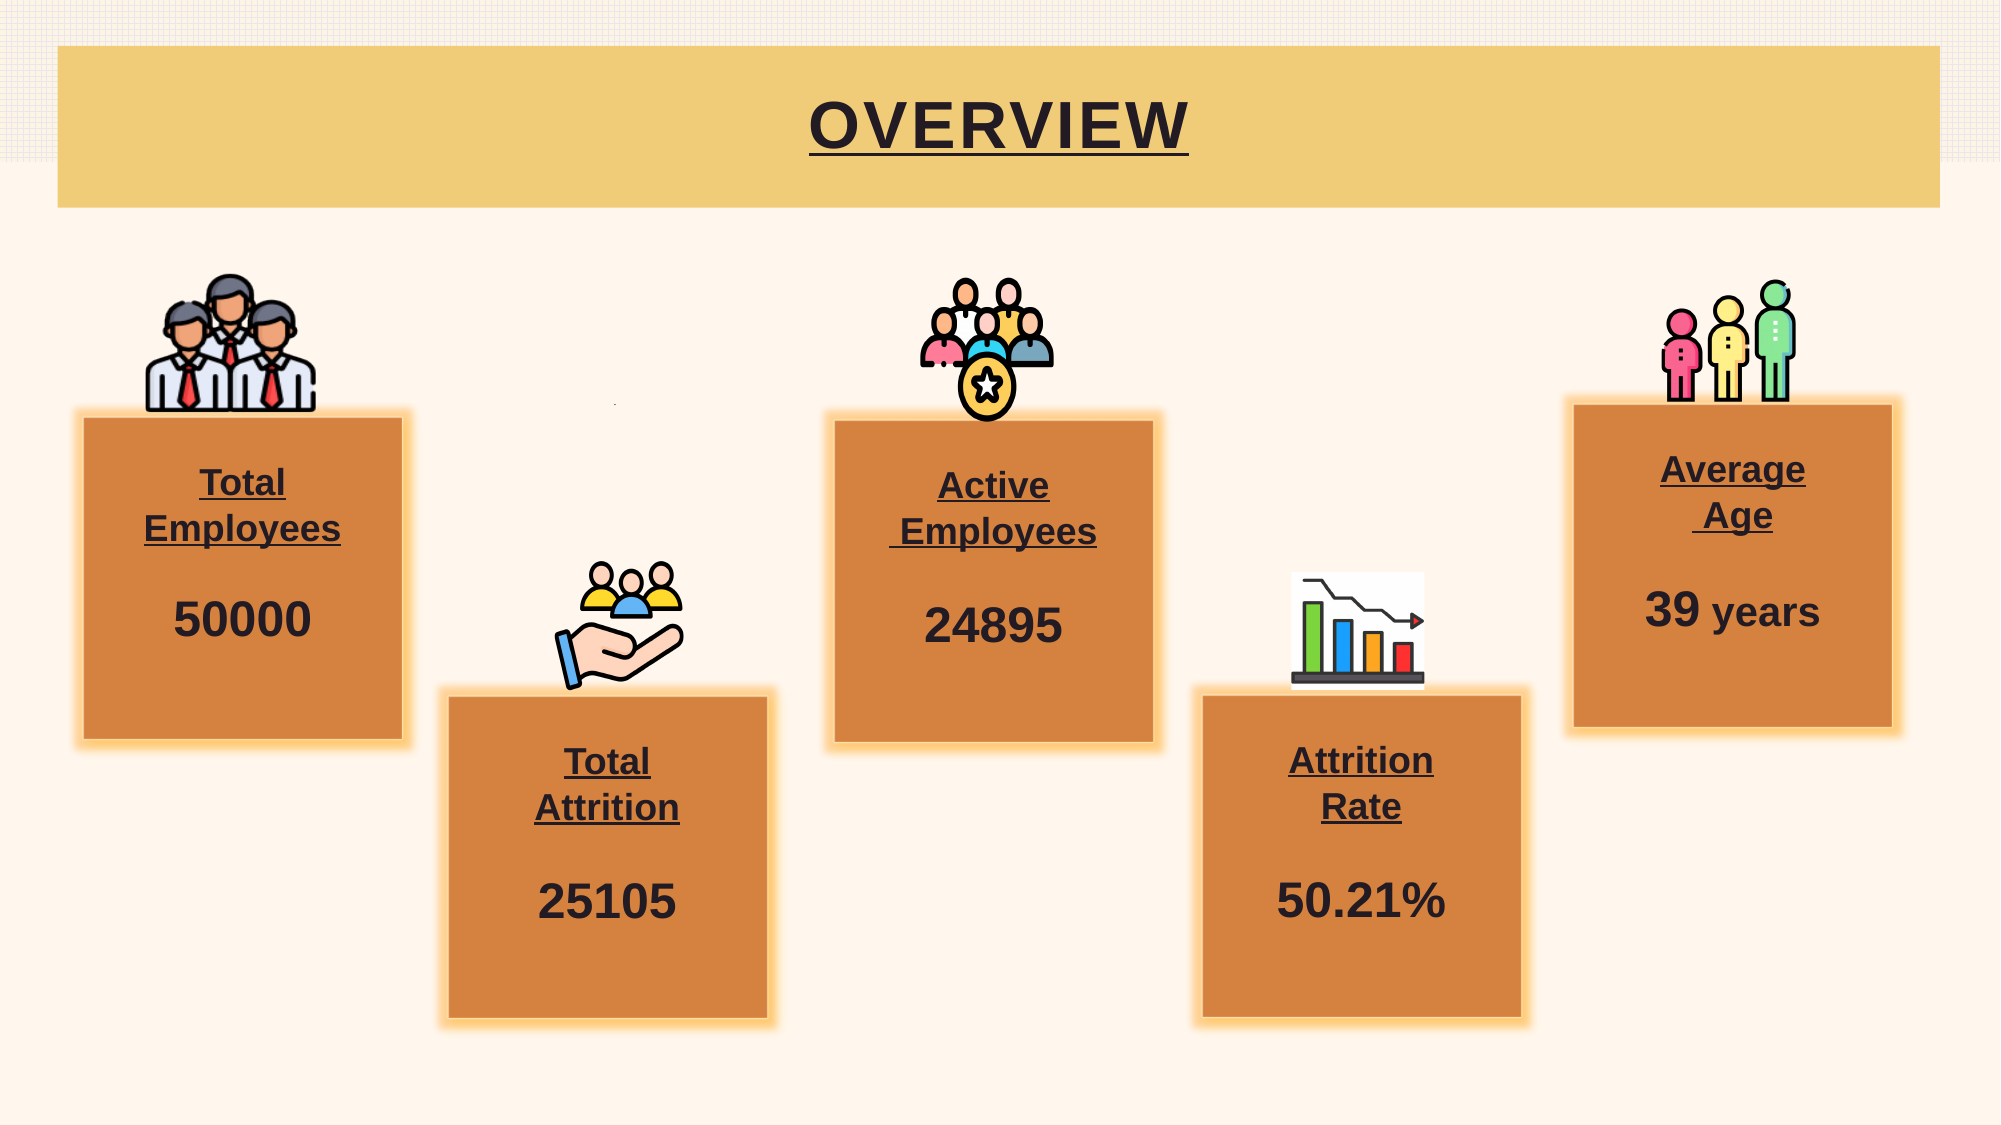

# OVERVIEW

Total
Employees

50000
.
Total
Attrition

25105
.
Active
 Employees

24895

Attrition
Rate

50.21%

Average
 Age

39 years